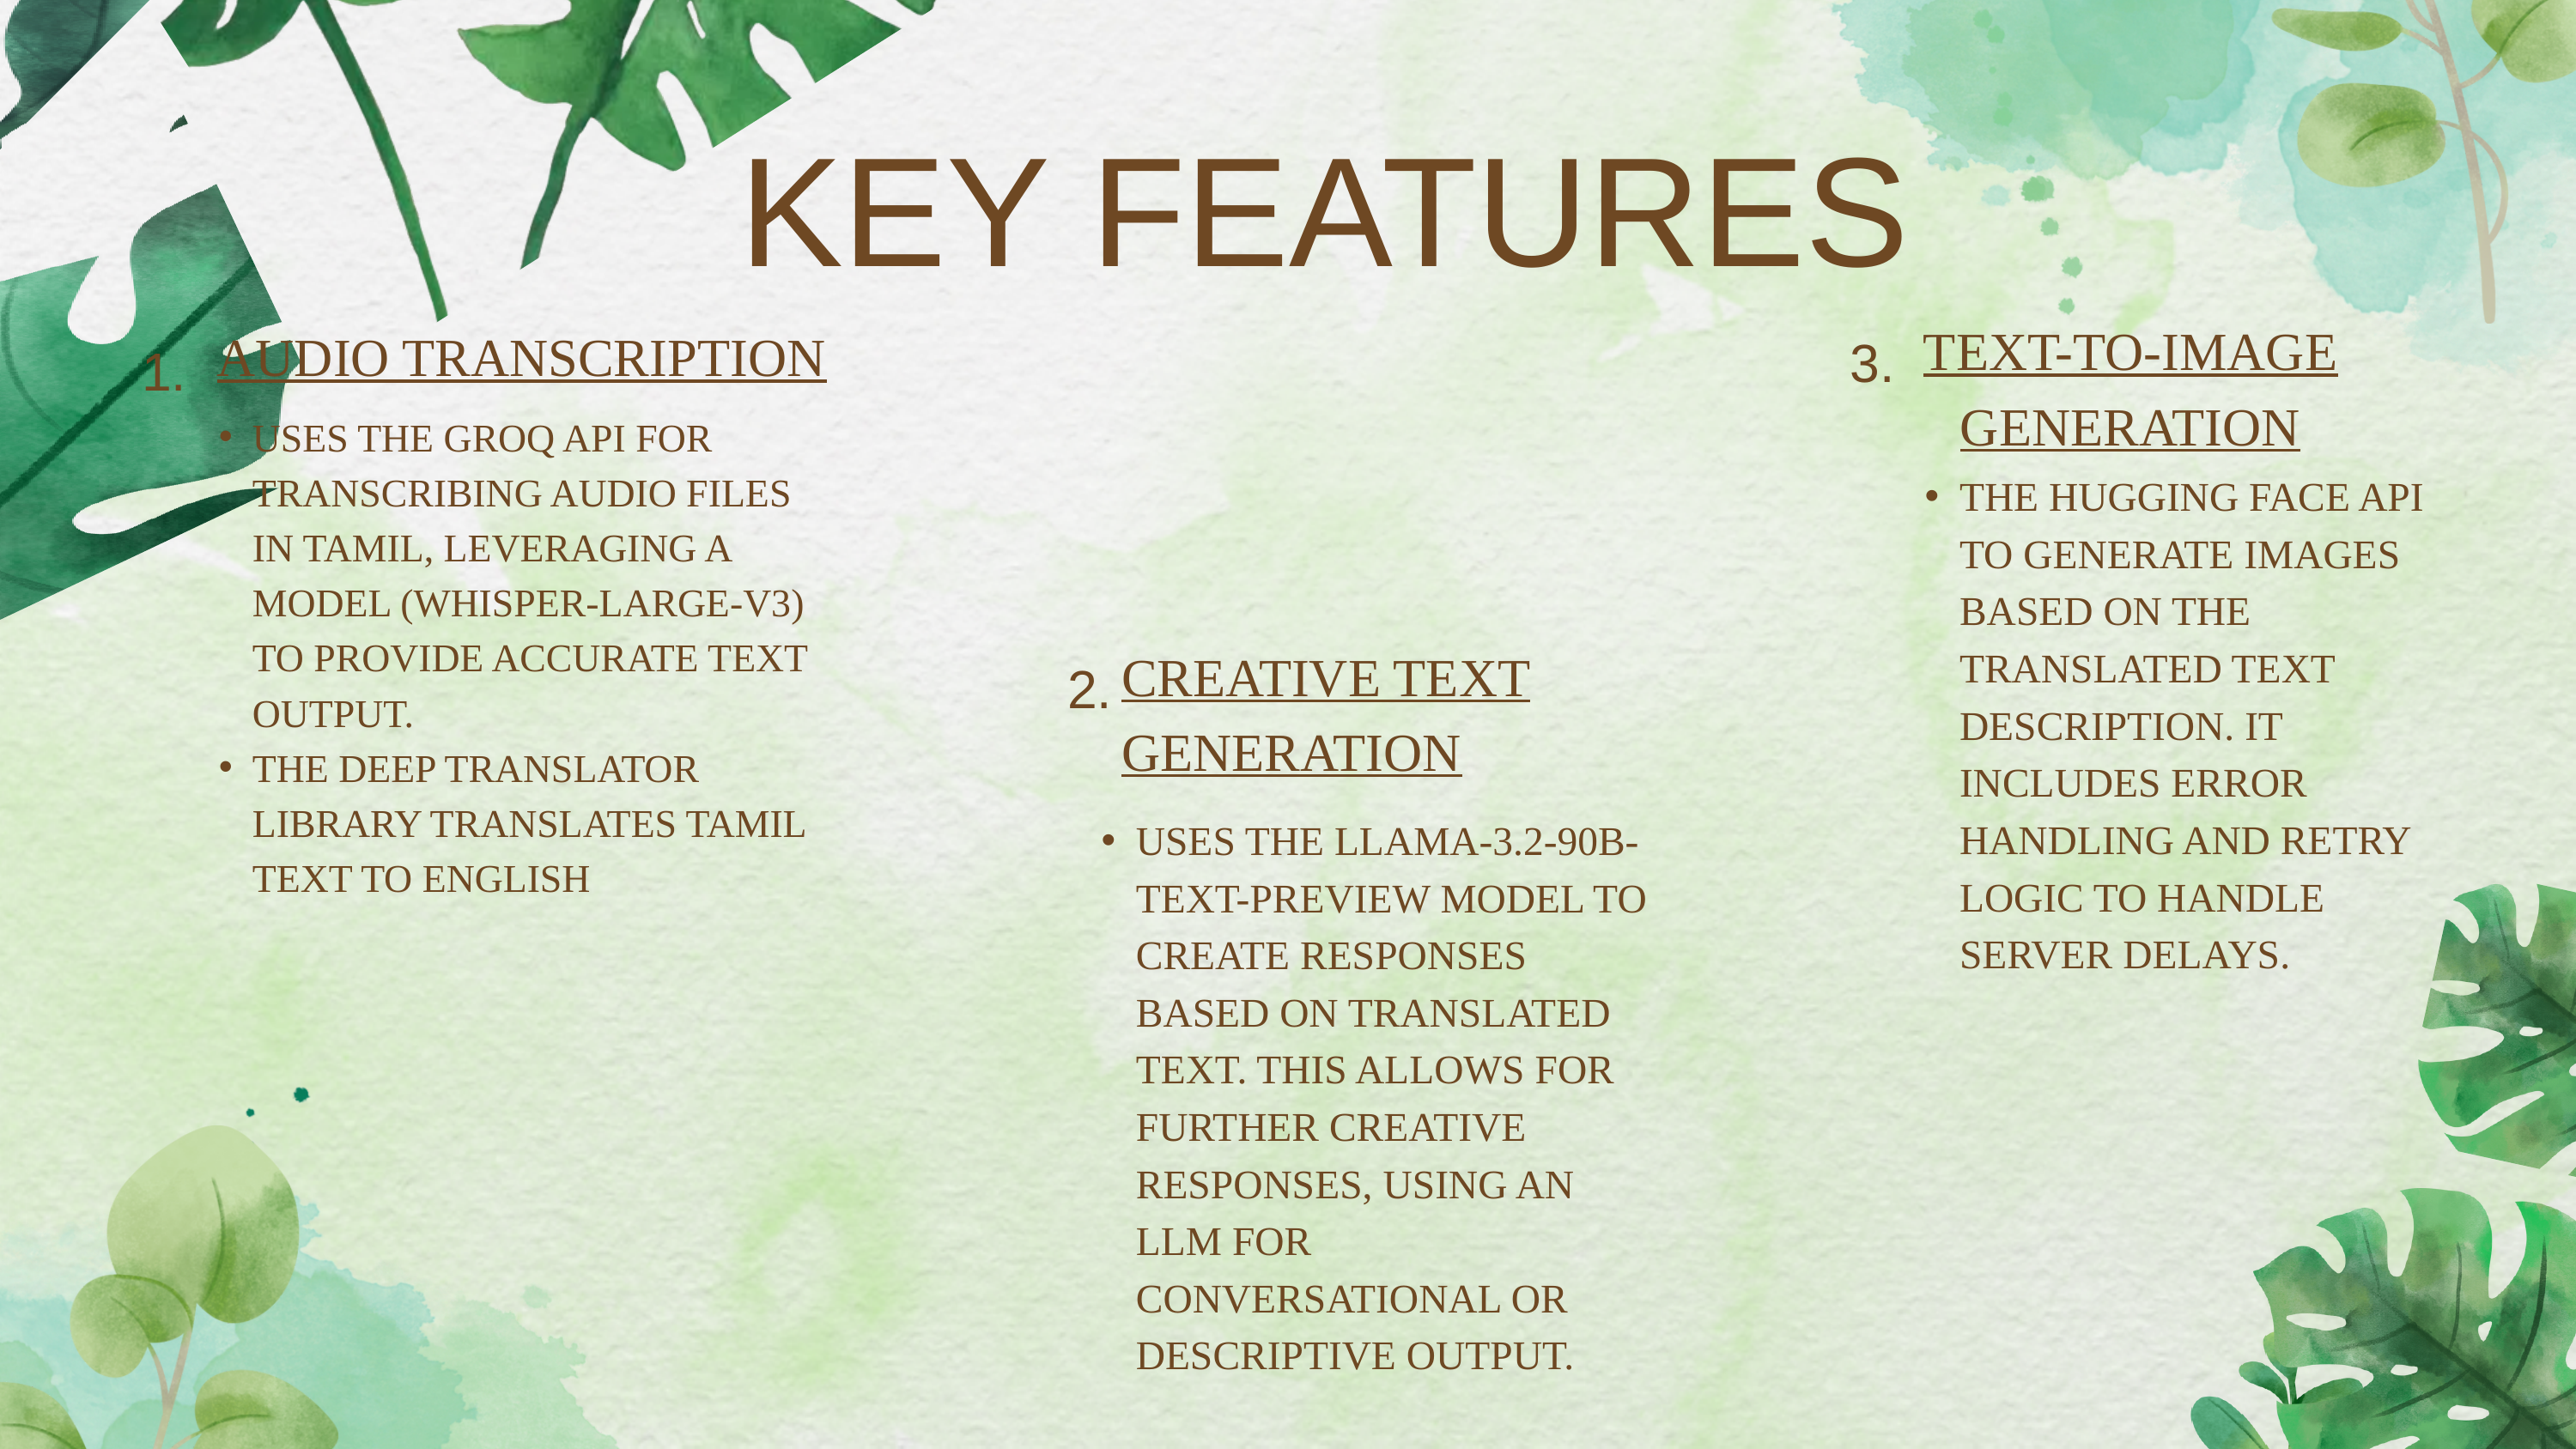

KEY FEATURES

TEXT-TO-IMAGE GENERATION
AUDIO TRANSCRIPTION
3.
1.
USES THE GROQ API FOR TRANSCRIBING AUDIO FILES IN TAMIL, LEVERAGING A MODEL (WHISPER-LARGE-V3) TO PROVIDE ACCURATE TEXT OUTPUT.
THE DEEP TRANSLATOR LIBRARY TRANSLATES TAMIL TEXT TO ENGLISH

THE HUGGING FACE API TO GENERATE IMAGES BASED ON THE TRANSLATED TEXT DESCRIPTION. IT INCLUDES ERROR HANDLING AND RETRY LOGIC TO HANDLE SERVER DELAYS.
CREATIVE TEXT GENERATION
2.
USES THE LLAMA-3.2-90B-TEXT-PREVIEW MODEL TO CREATE RESPONSES BASED ON TRANSLATED TEXT. THIS ALLOWS FOR FURTHER CREATIVE RESPONSES, USING AN LLM FOR CONVERSATIONAL OR DESCRIPTIVE OUTPUT.